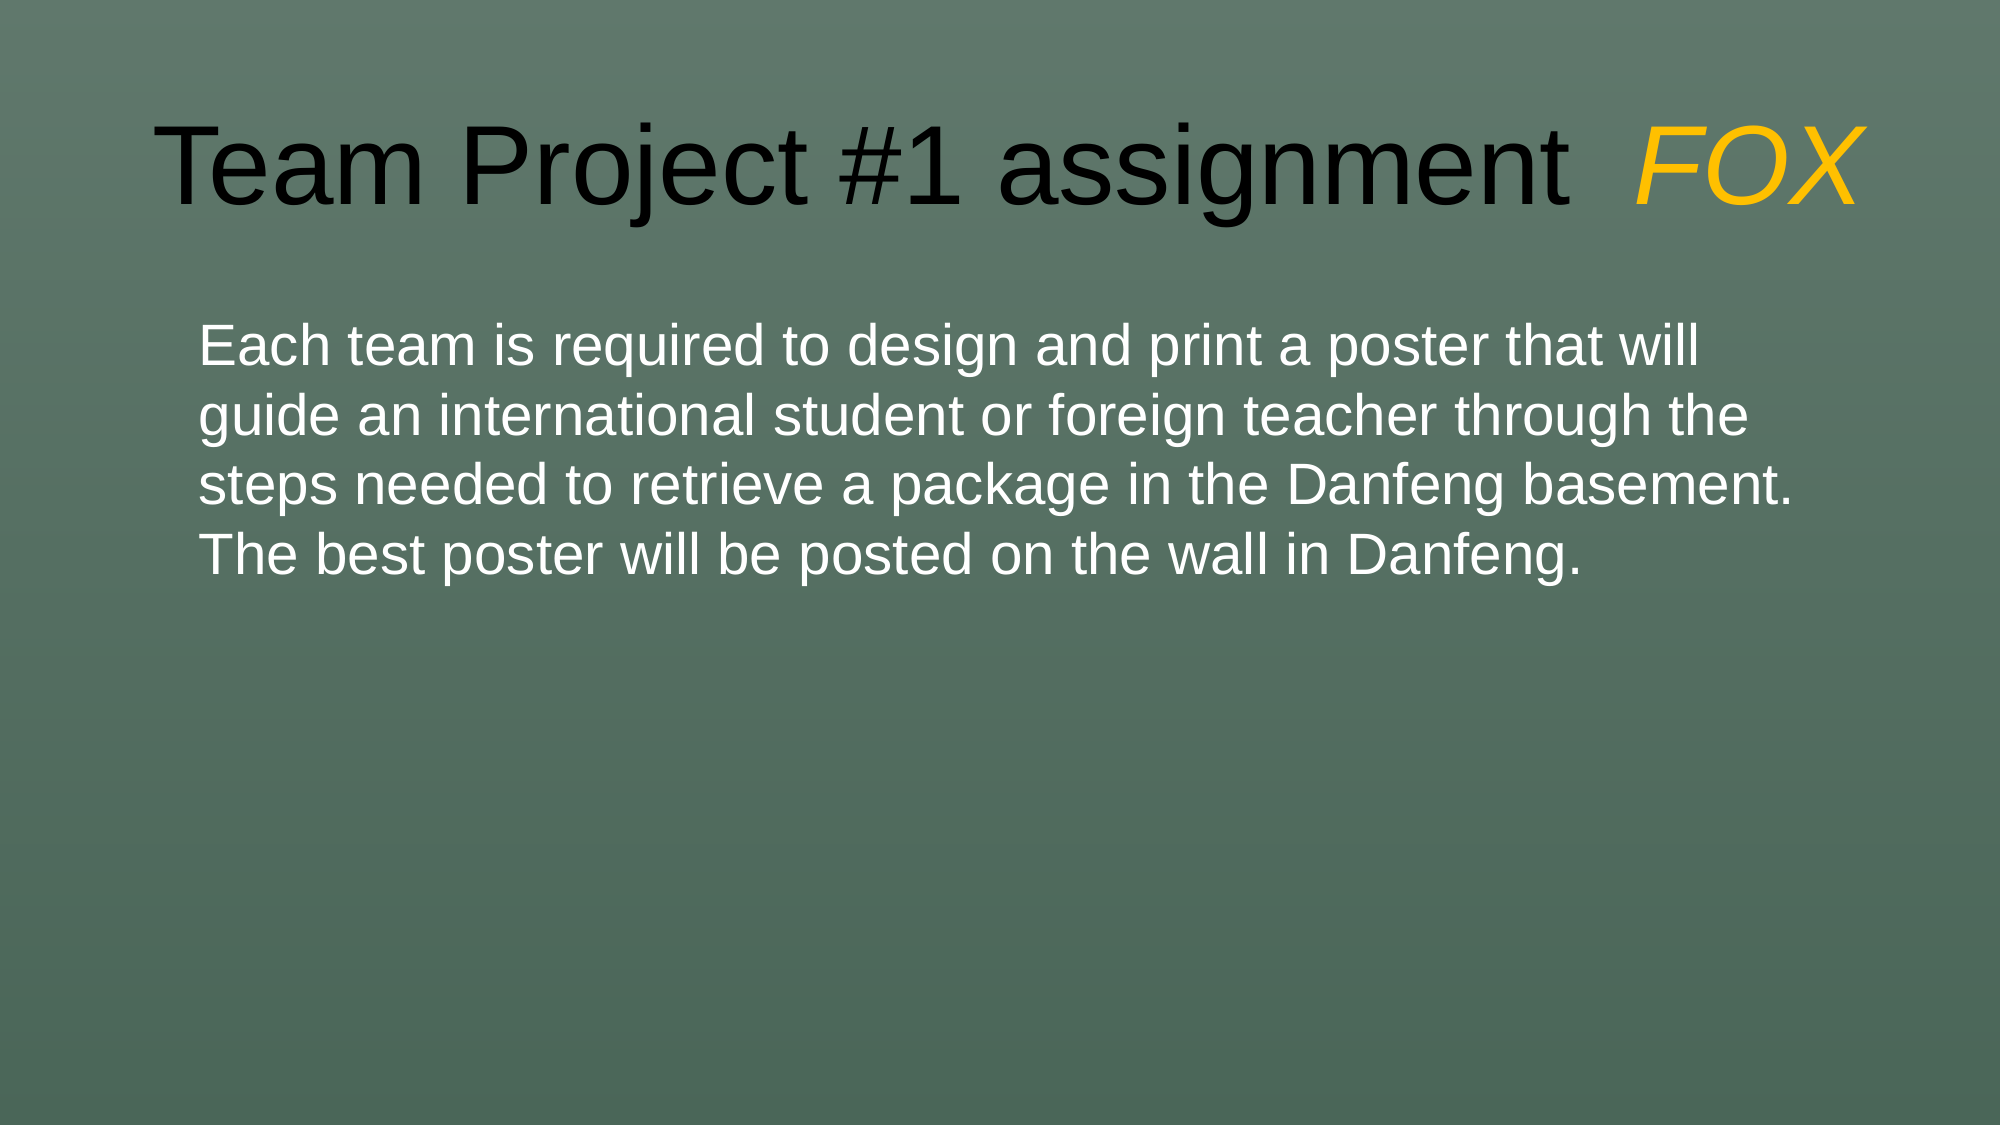

# Team Project #1 assignment  FOX
Each team is required to design and print a poster that will guide an international student or foreign teacher through the steps needed to retrieve a package in the Danfeng basement.  The best poster will be posted on the wall in Danfeng.